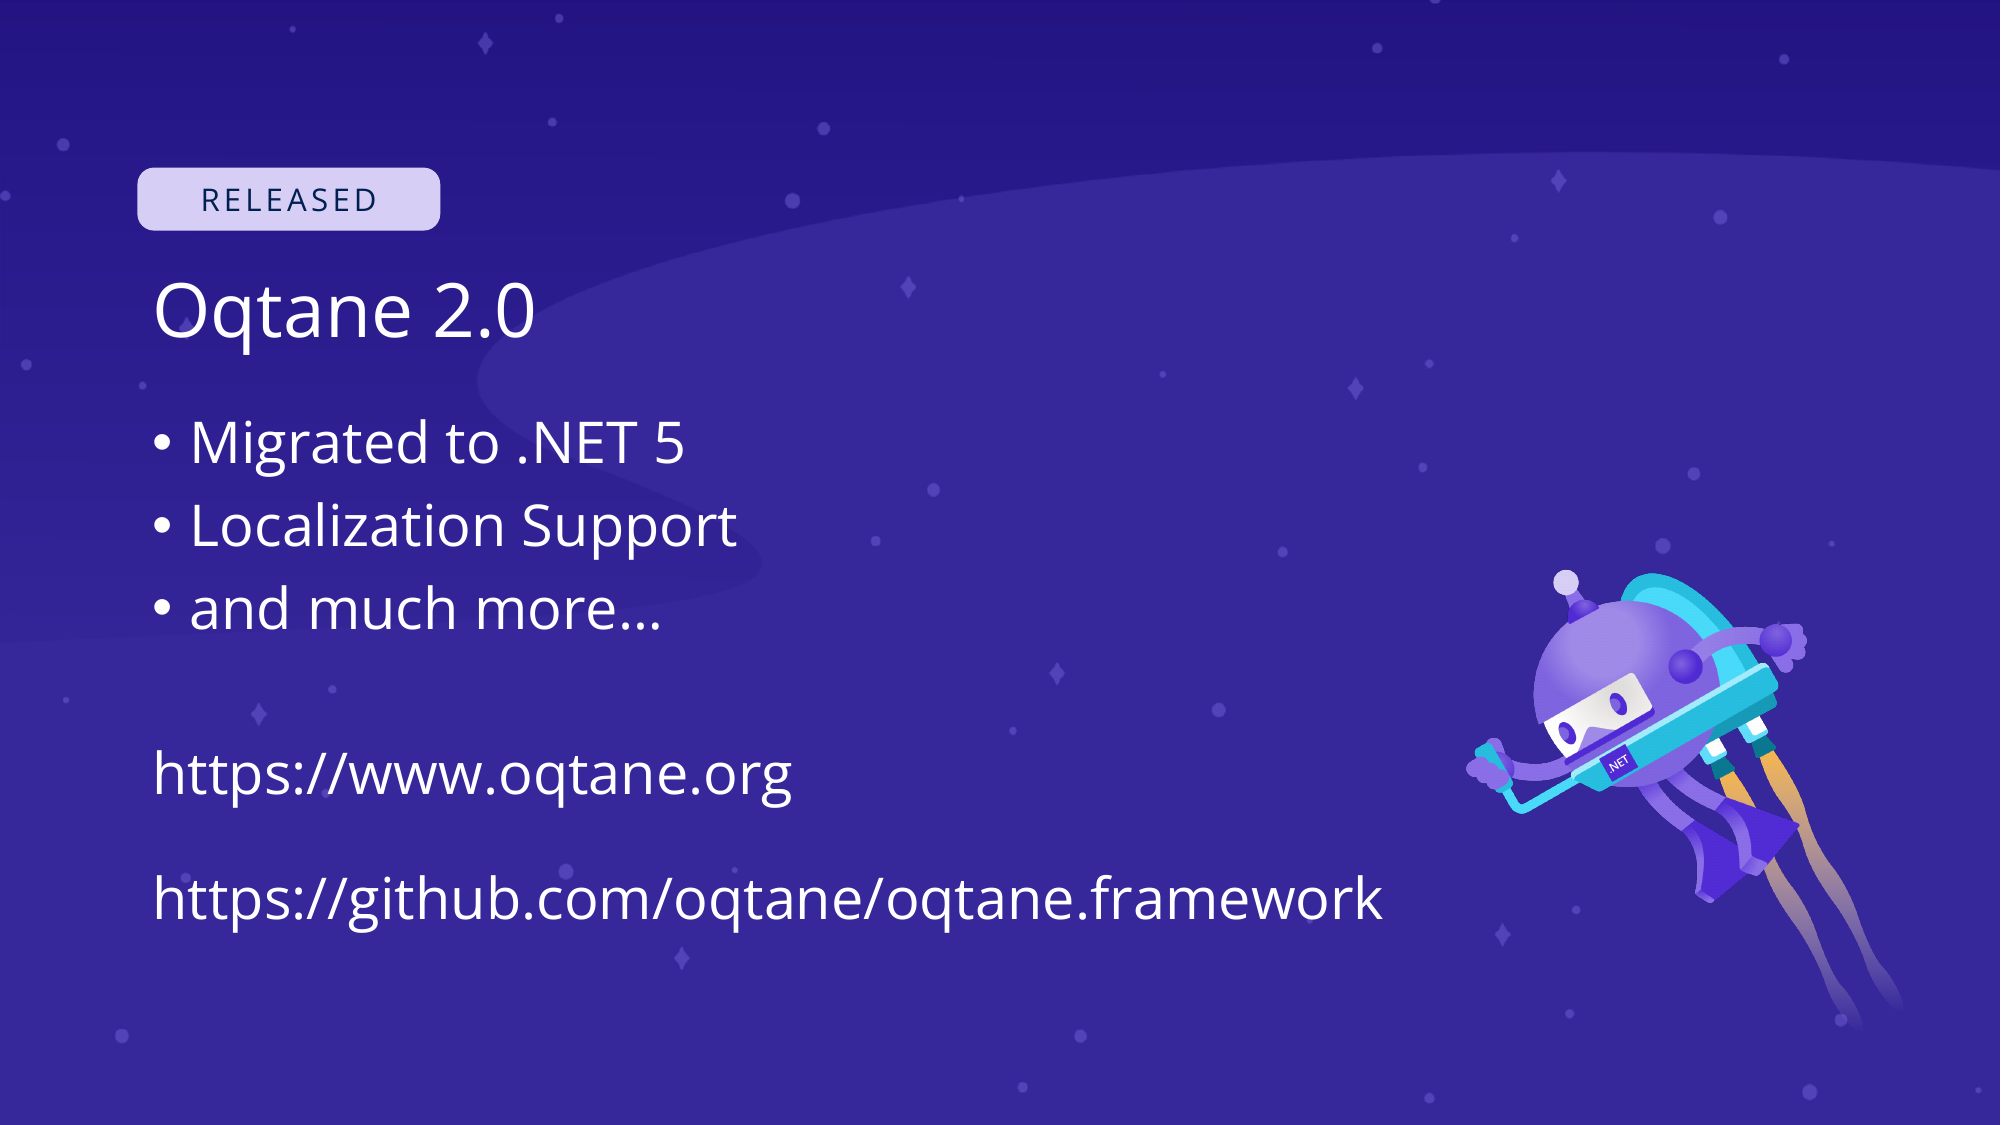

# Oqtane 2.0
Migrated to .NET 5
Localization Support
and much more…

https://www.oqtane.org
https://github.com/oqtane/oqtane.framework